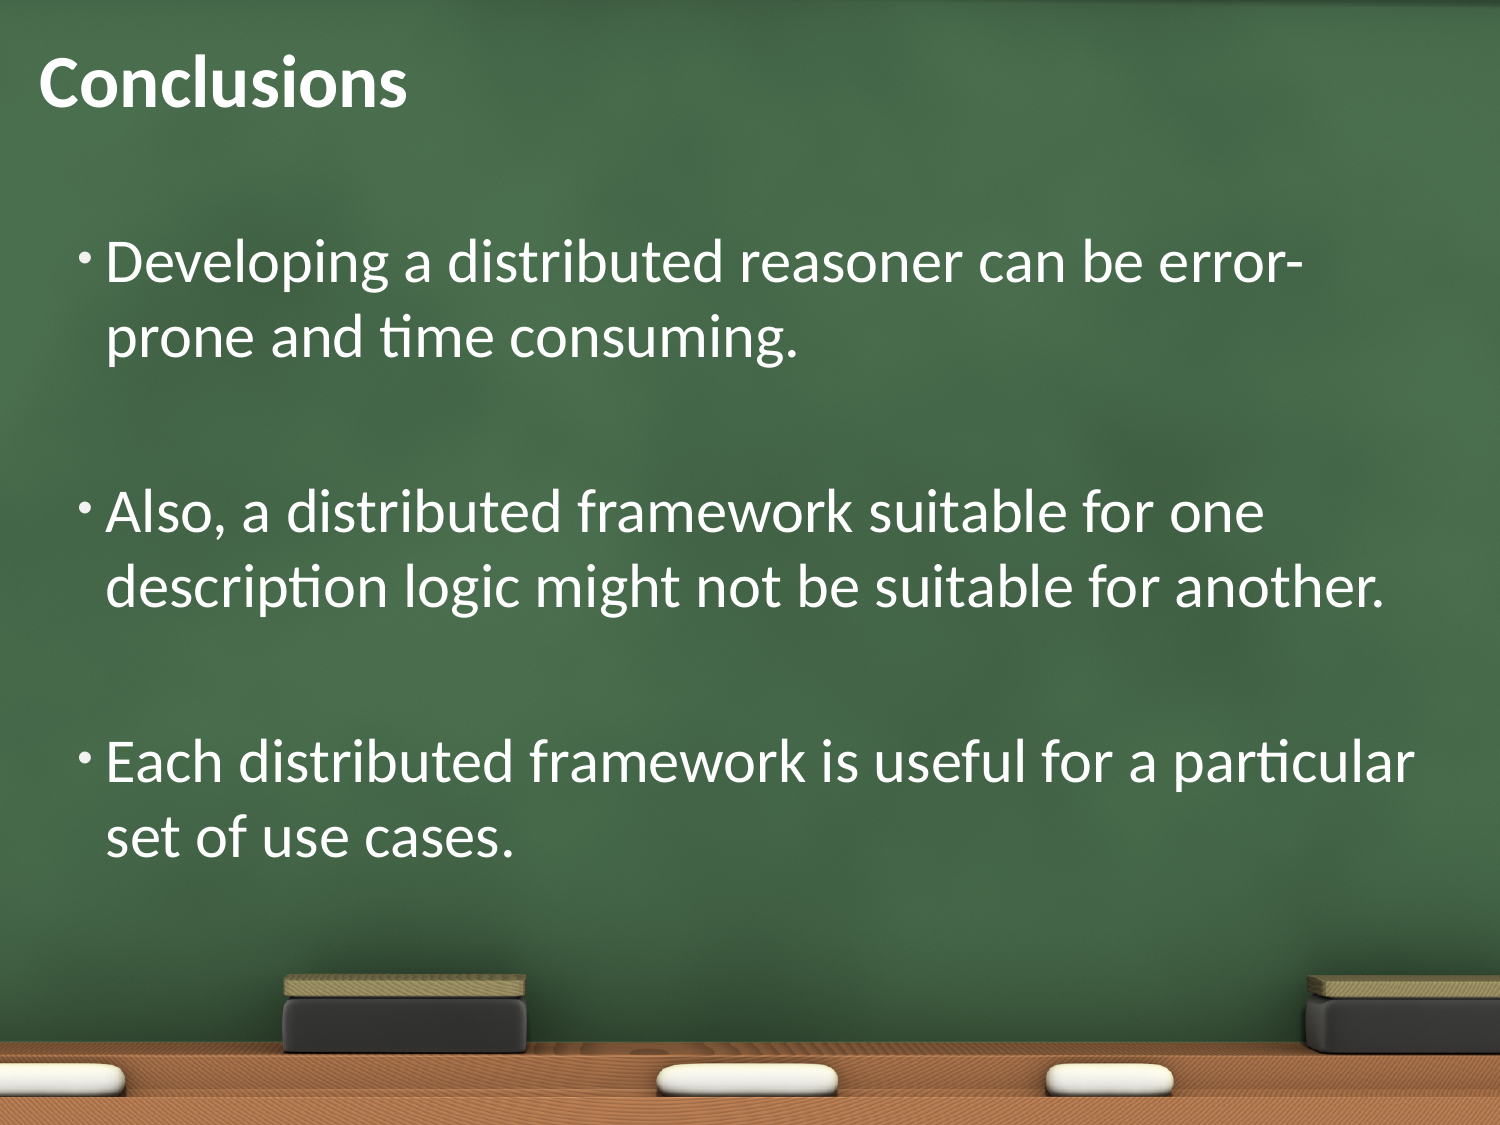

# Conclusions
Developing a distributed reasoner can be error-prone and time consuming.

Also, a distributed framework suitable for one description logic might not be suitable for another.

Each distributed framework is useful for a particular set of use cases.